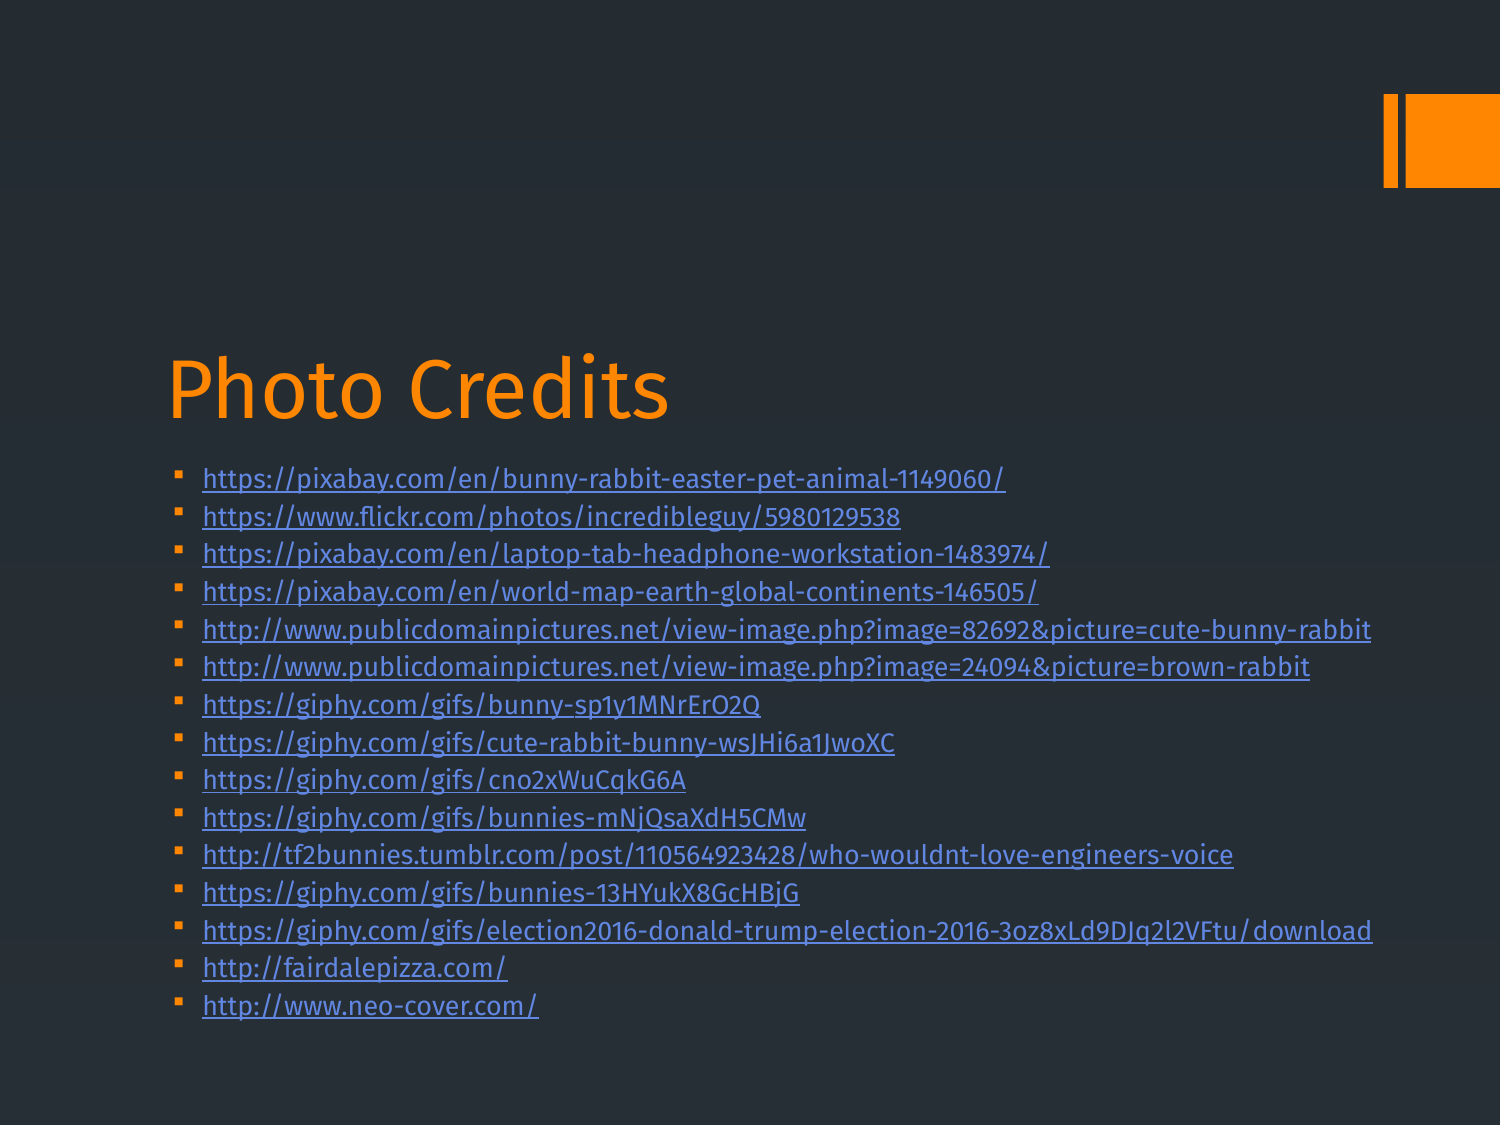

# Photo Credits
https://pixabay.com/en/bunny-rabbit-easter-pet-animal-1149060/
https://www.flickr.com/photos/incredibleguy/5980129538
https://pixabay.com/en/laptop-tab-headphone-workstation-1483974/
https://pixabay.com/en/world-map-earth-global-continents-146505/
http://www.publicdomainpictures.net/view-image.php?image=82692&picture=cute-bunny-rabbit
http://www.publicdomainpictures.net/view-image.php?image=24094&picture=brown-rabbit
https://giphy.com/gifs/bunny-sp1y1MNrErO2Q
https://giphy.com/gifs/cute-rabbit-bunny-wsJHi6a1JwoXC
https://giphy.com/gifs/cno2xWuCqkG6A
https://giphy.com/gifs/bunnies-mNjQsaXdH5CMw
http://tf2bunnies.tumblr.com/post/110564923428/who-wouldnt-love-engineers-voice
https://giphy.com/gifs/bunnies-13HYukX8GcHBjG
https://giphy.com/gifs/election2016-donald-trump-election-2016-3oz8xLd9DJq2l2VFtu/download
http://fairdalepizza.com/
http://www.neo-cover.com/